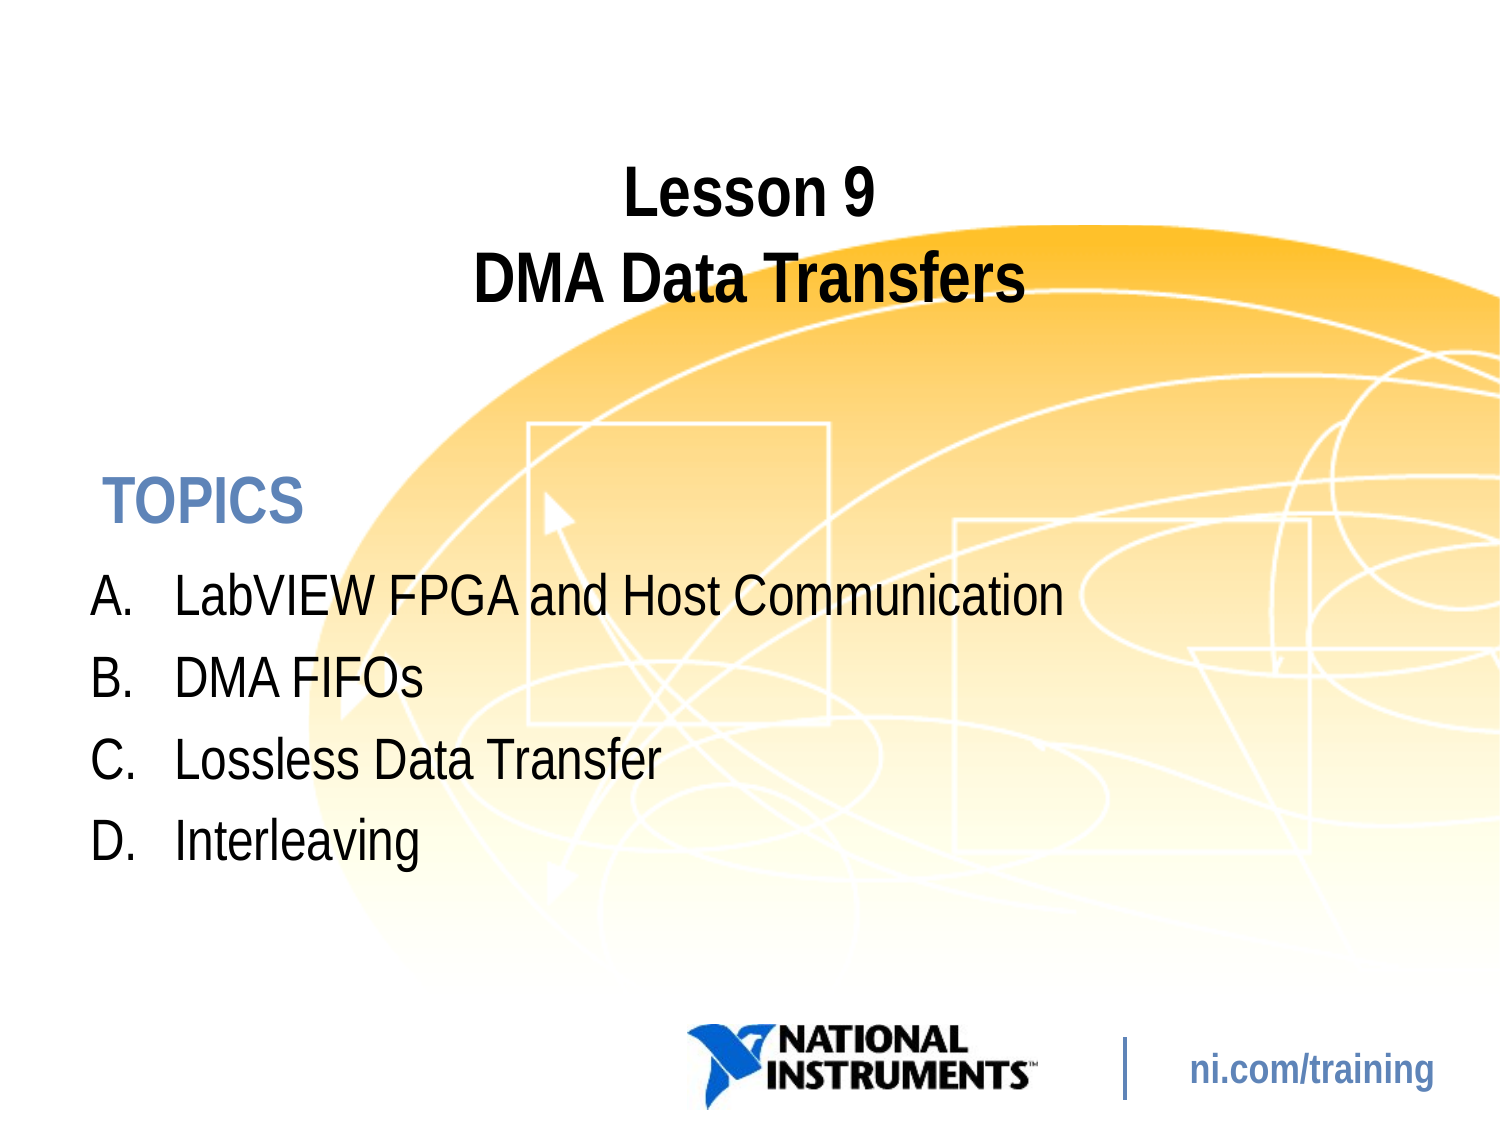

# Lesson 9 DMA Data Transfers
LabVIEW FPGA and Host Communication
DMA FIFOs
Lossless Data Transfer
Interleaving